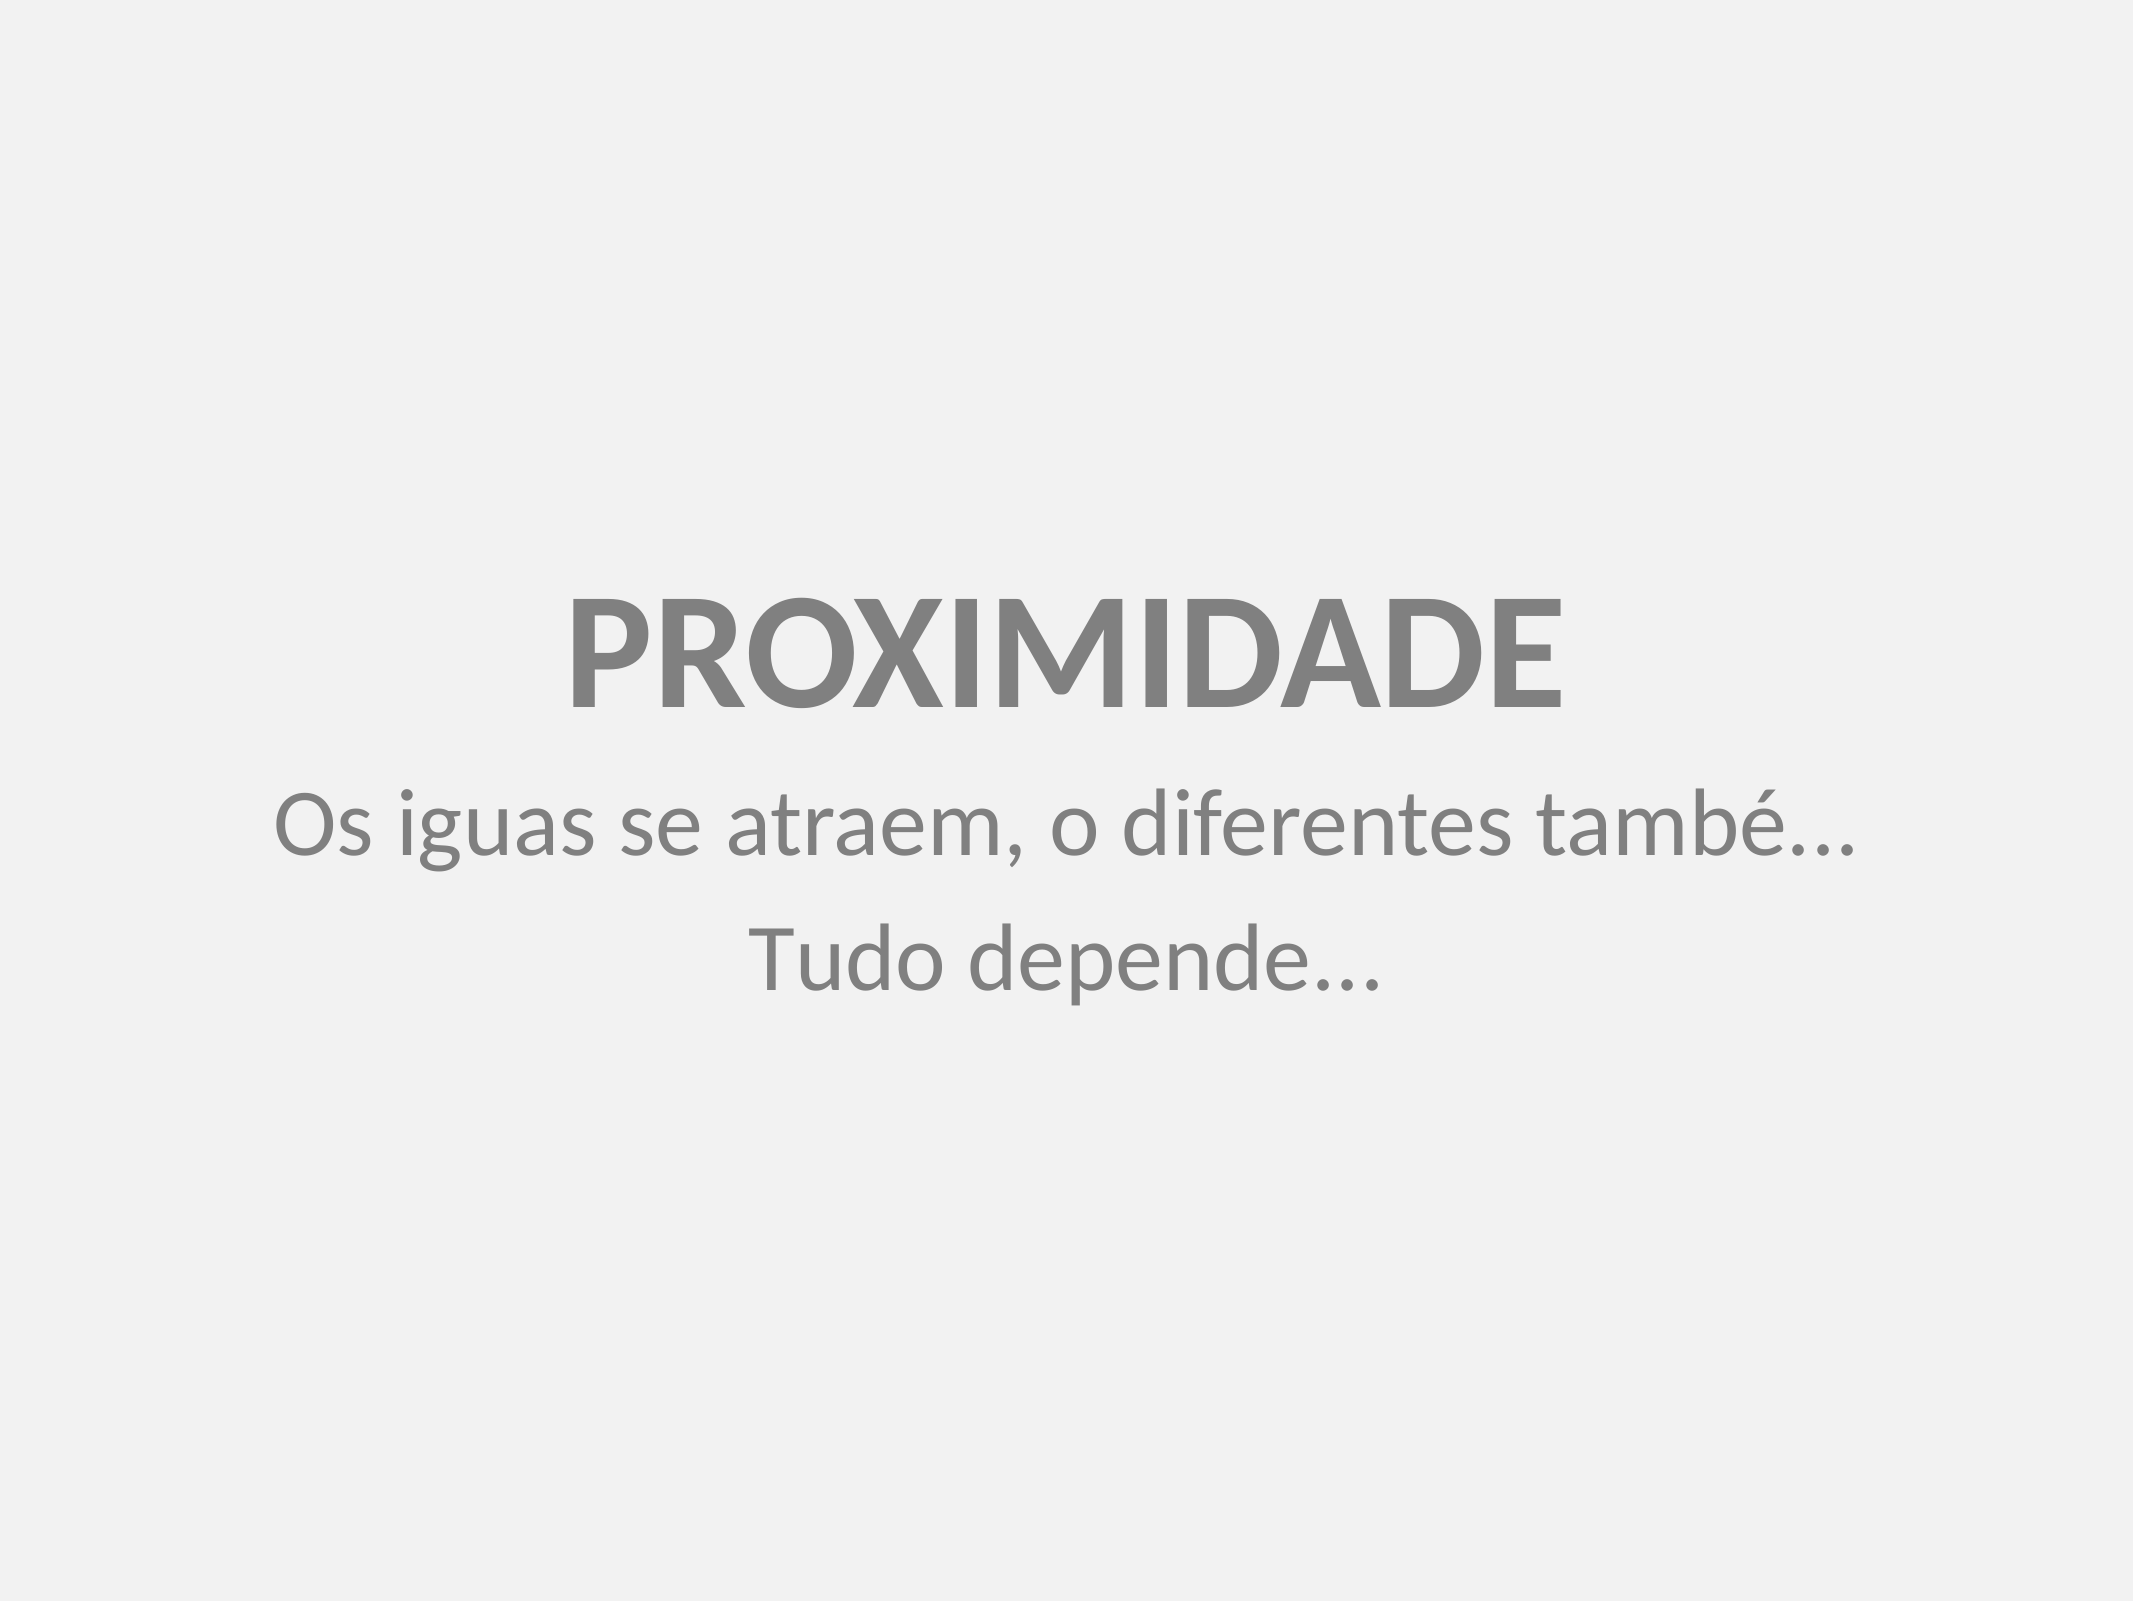

PROXIMIDADE
Os iguas se atraem, o diferentes també...
Tudo depende...